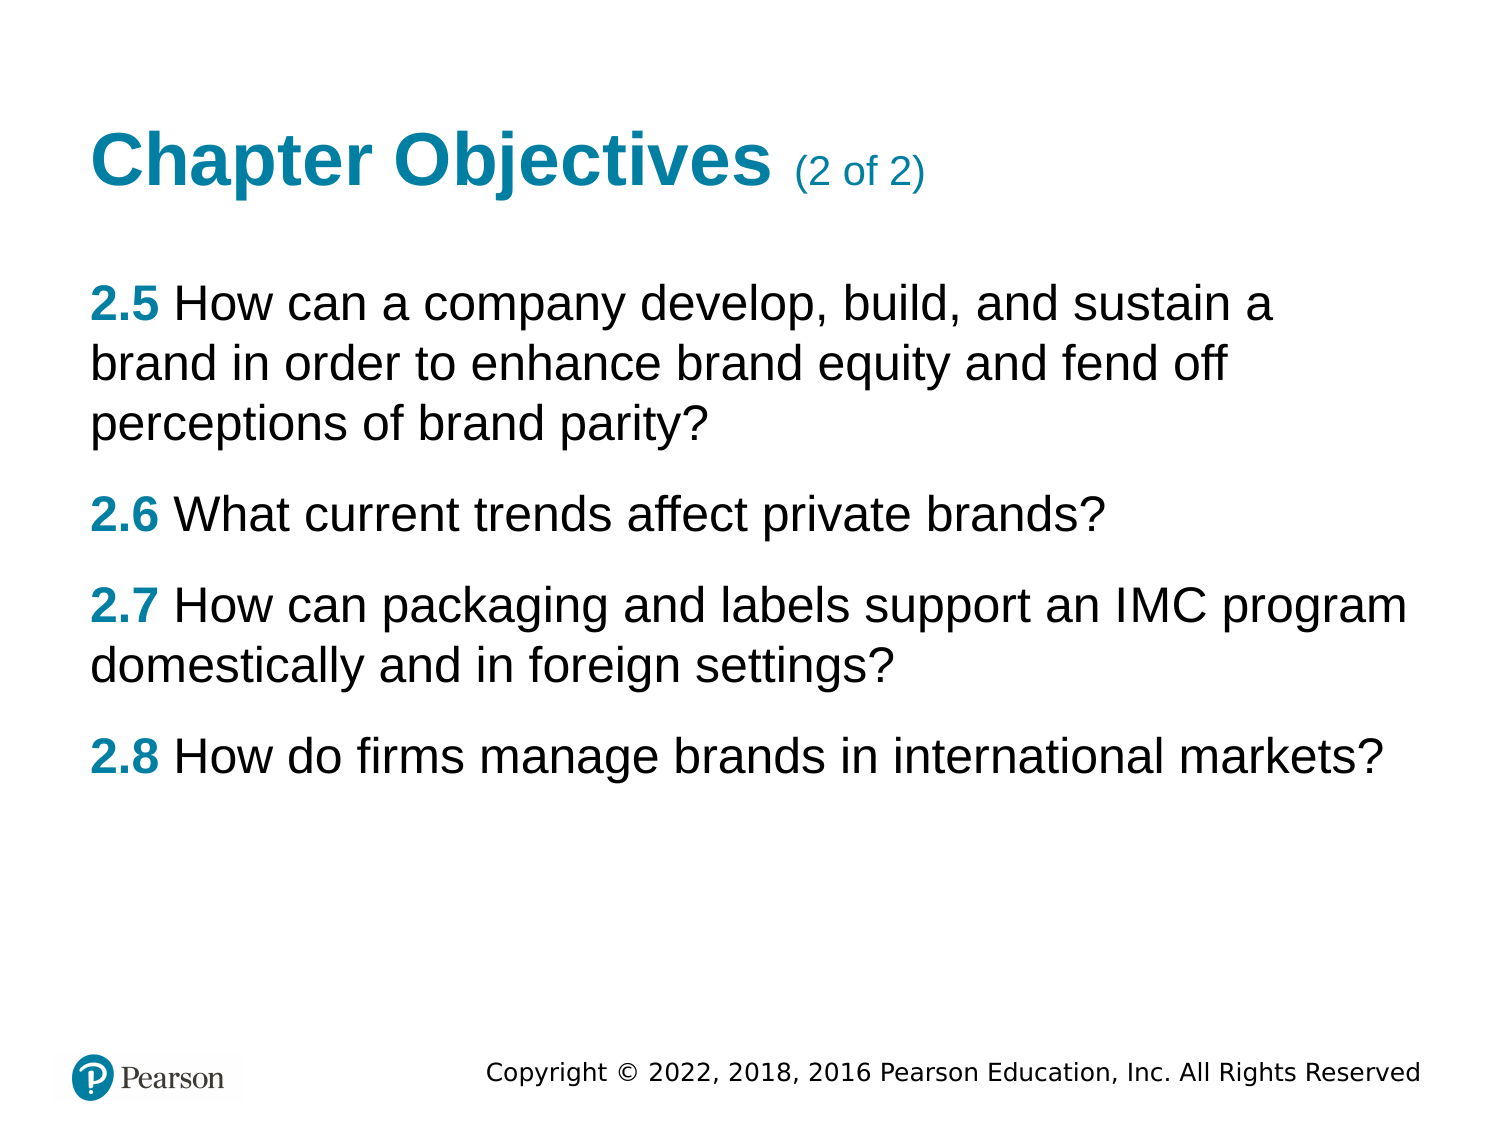

# Chapter Objectives (2 of 2)
2.5 How can a company develop, build, and sustain a brand in order to enhance brand equity and fend off perceptions of brand parity?
2.6 What current trends affect private brands?
2.7 How can packaging and labels support an I M C program domestically and in foreign settings?
2.8 How do firms manage brands in international markets?